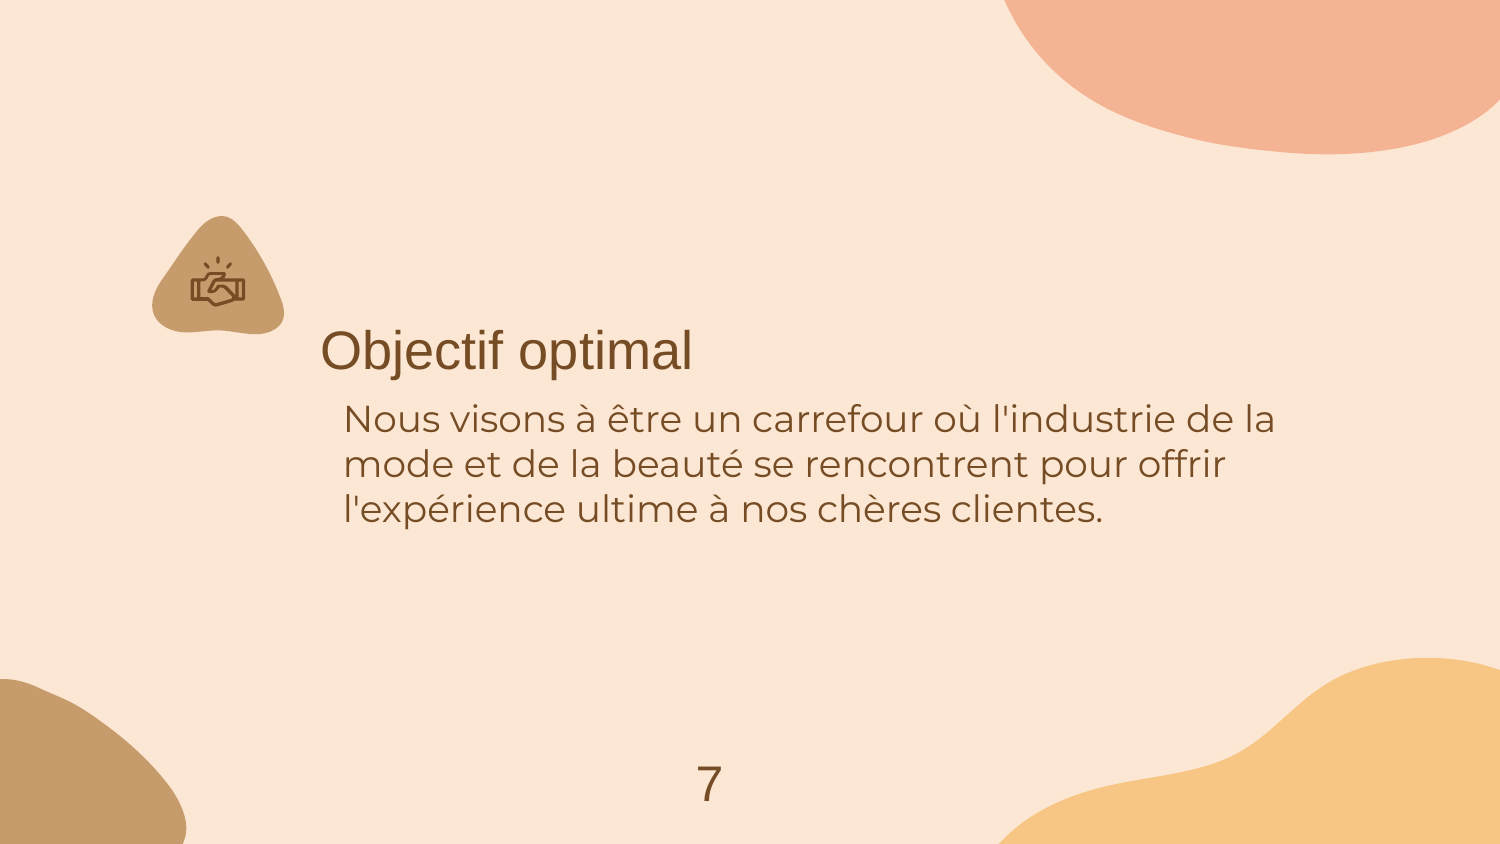

# Objectif optimal

Nous visons à être un carrefour où l'industrie de la mode et de la beauté se rencontrent pour offrir l'expérience ultime à nos chères clientes.

7